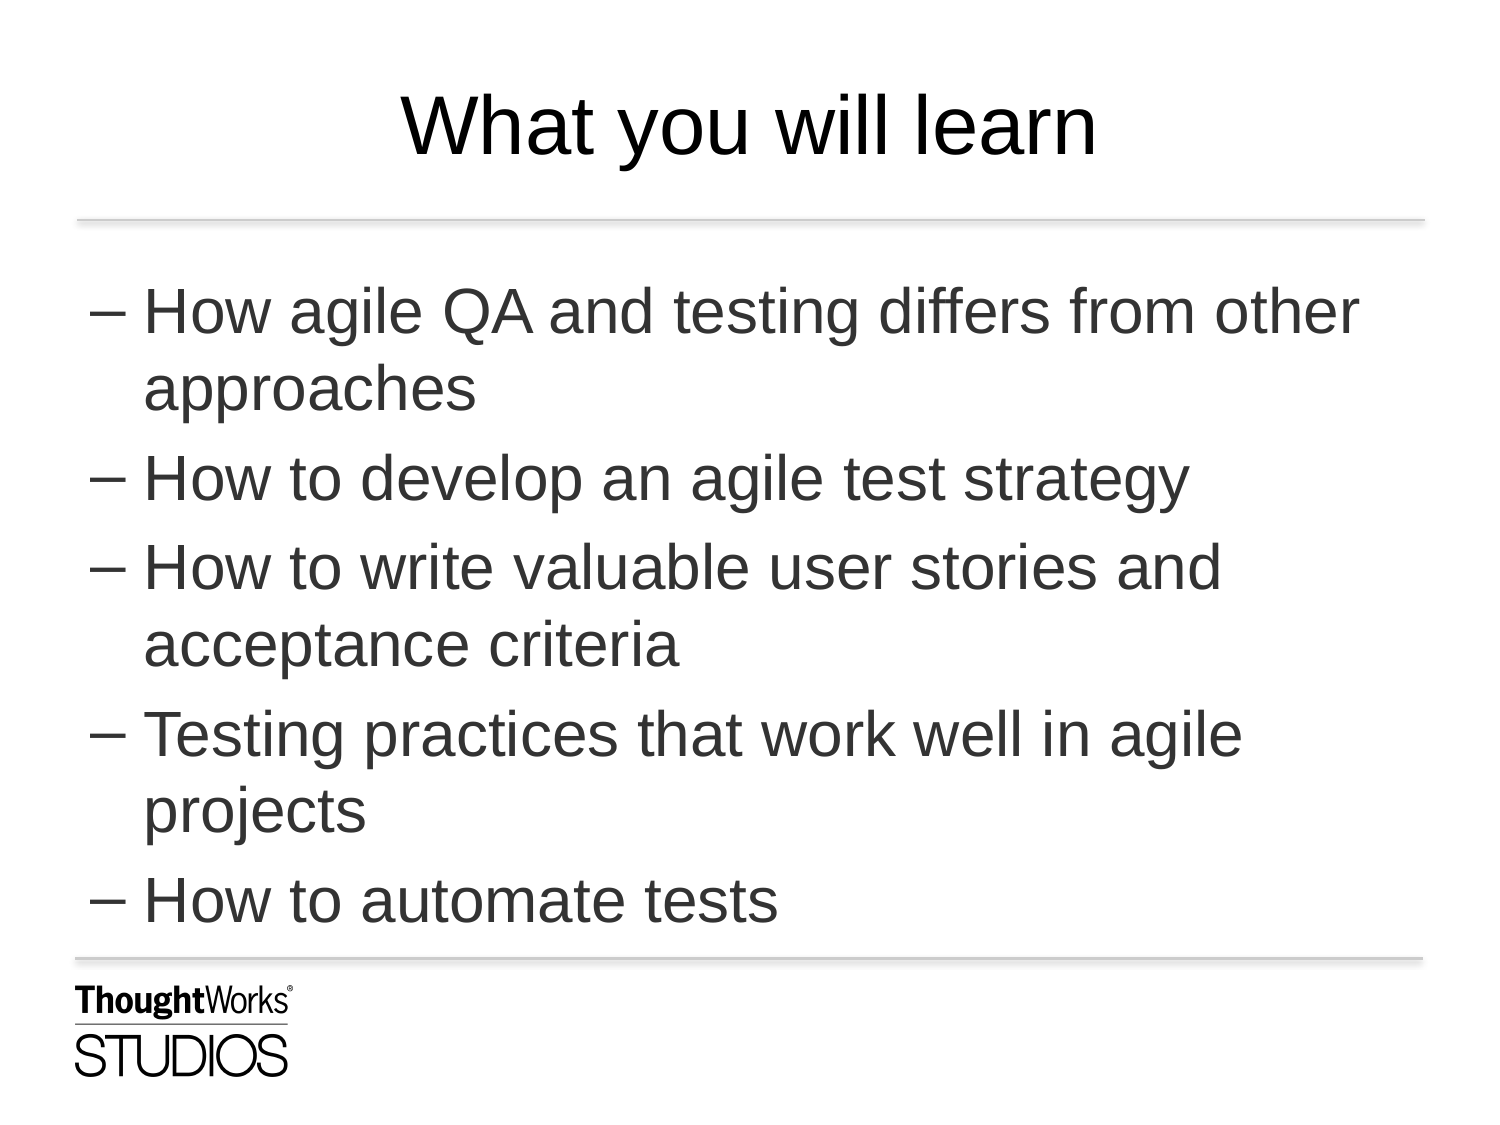

# What you will learn
How agile QA and testing differs from other approaches
How to develop an agile test strategy
How to write valuable user stories and acceptance criteria
Testing practices that work well in agile projects
How to automate tests